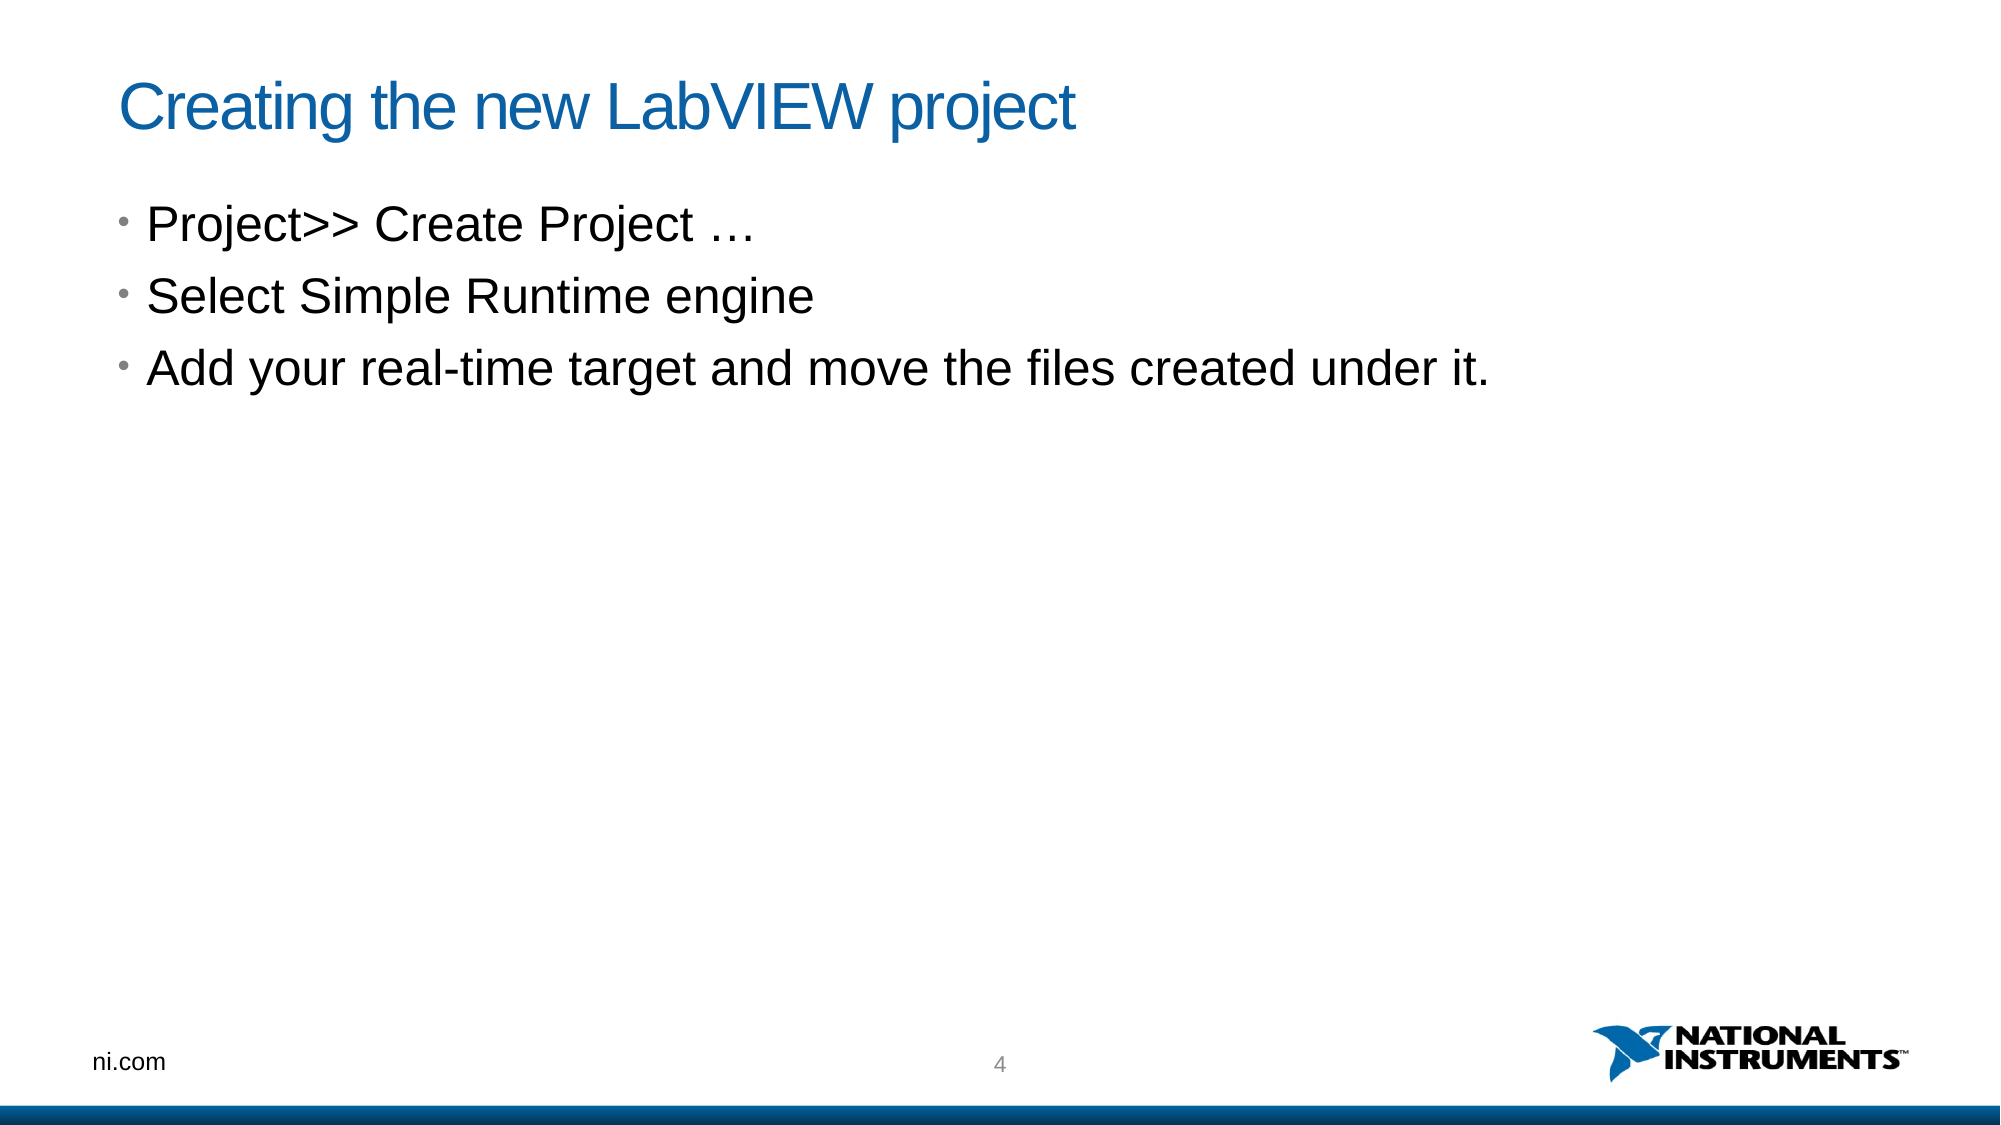

# Creating the new LabVIEW project
Project>> Create Project …
Select Simple Runtime engine
Add your real-time target and move the files created under it.